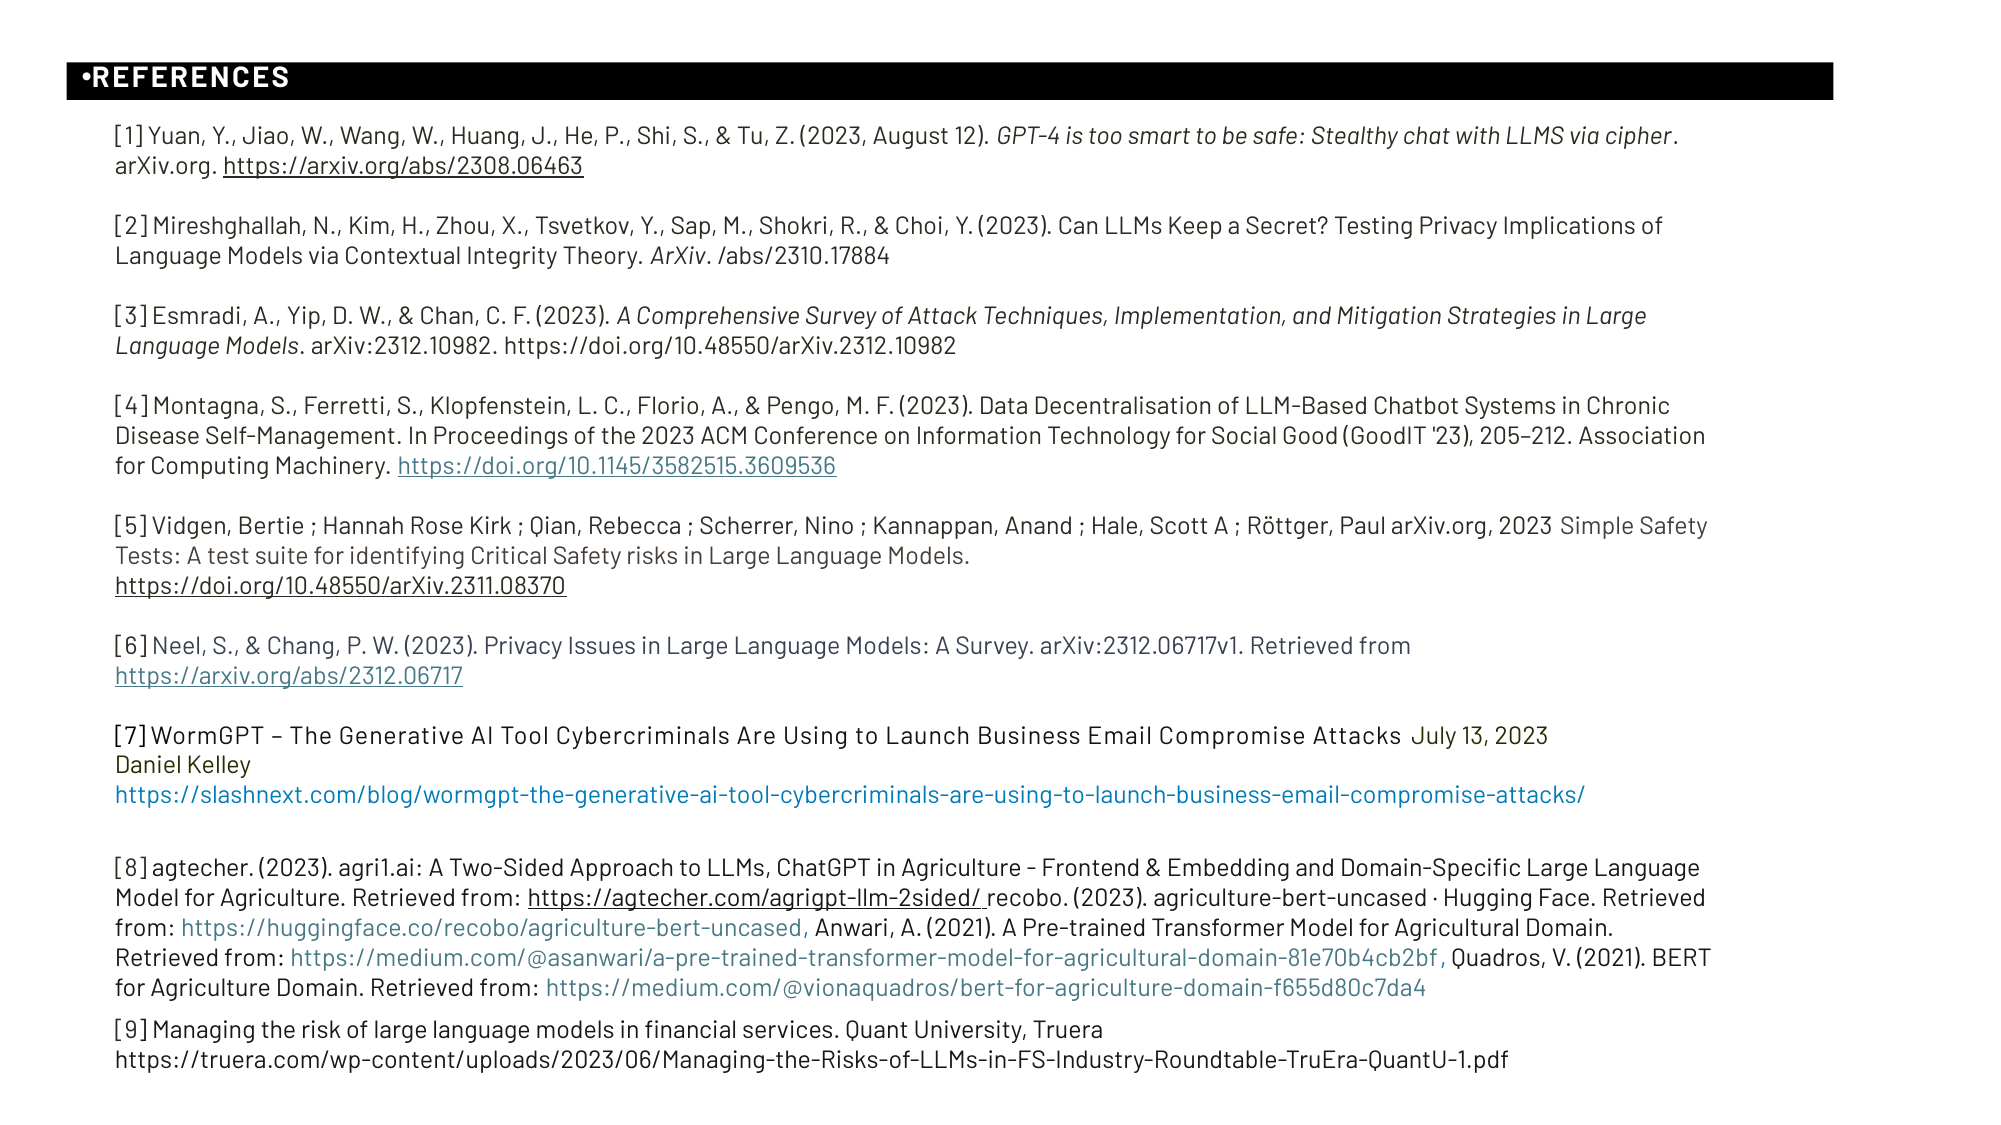

ReferenceS
[1] Yuan, Y., Jiao, W., Wang, W., Huang, J., He, P., Shi, S., & Tu, Z. (2023, August 12). GPT-4 is too smart to be safe: Stealthy chat with LLMS via cipher. arXiv.org. https://arxiv.org/abs/2308.06463

[2] Mireshghallah, N., Kim, H., Zhou, X., Tsvetkov, Y., Sap, M., Shokri, R., & Choi, Y. (2023). Can LLMs Keep a Secret? Testing Privacy Implications of Language Models via Contextual Integrity Theory. ArXiv. /abs/2310.17884

[3] Esmradi, A., Yip, D. W., & Chan, C. F. (2023). A Comprehensive Survey of Attack Techniques, Implementation, and Mitigation Strategies in Large Language Models. arXiv:2312.10982. https://doi.org/10.48550/arXiv.2312.10982

[4] Montagna, S., Ferretti, S., Klopfenstein, L. C., Florio, A., & Pengo, M. F. (2023). Data Decentralisation of LLM-Based Chatbot Systems in Chronic Disease Self-Management. In Proceedings of the 2023 ACM Conference on Information Technology for Social Good (GoodIT '23), 205–212. Association for Computing Machinery. https://doi.org/10.1145/3582515.3609536

[5] Vidgen, Bertie ; Hannah Rose Kirk ; Qian, Rebecca ; Scherrer, Nino ; Kannappan, Anand ; Hale, Scott A ; Röttger, Paul arXiv.org, 2023 Simple Safety Tests: A test suite for identifying Critical Safety risks in Large Language Models. 
https://doi.org/10.48550/arXiv.2311.08370

[6] Neel, S., & Chang, P. W. (2023). Privacy Issues in Large Language Models: A Survey. arXiv:2312.06717v1. Retrieved from https://arxiv.org/abs/2312.06717

[7] WormGPT – The Generative AI Tool Cybercriminals Are Using to Launch Business Email Compromise Attacks July 13, 2023
Daniel Kelley
https://slashnext.com/blog/wormgpt-the-generative-ai-tool-cybercriminals-are-using-to-launch-business-email-compromise-attacks/

[8] agtecher. (2023). agri1.ai: A Two-Sided Approach to LLMs, ChatGPT in Agriculture - Frontend & Embedding and Domain-Specific Large Language Model for Agriculture. Retrieved from: https://agtecher.com/agrigpt-llm-2sided/ recobo. (2023). agriculture-bert-uncased · Hugging Face. Retrieved from: https://huggingface.co/recobo/agriculture-bert-uncased, Anwari, A. (2021). A Pre-trained Transformer Model for Agricultural Domain. Retrieved from: https://medium.com/@asanwari/a-pre-trained-transformer-model-for-agricultural-domain-81e70b4cb2bf, Quadros, V. (2021). BERT for Agriculture Domain. Retrieved from: https://medium.com/@vionaquadros/bert-for-agriculture-domain-f655d80c7da4
[9] Managing the risk of large language models in financial services. Quant University, Truera
https://truera.com/wp-content/uploads/2023/06/Managing-the-Risks-of-LLMs-in-FS-Industry-Roundtable-TruEra-QuantU-1.pdf